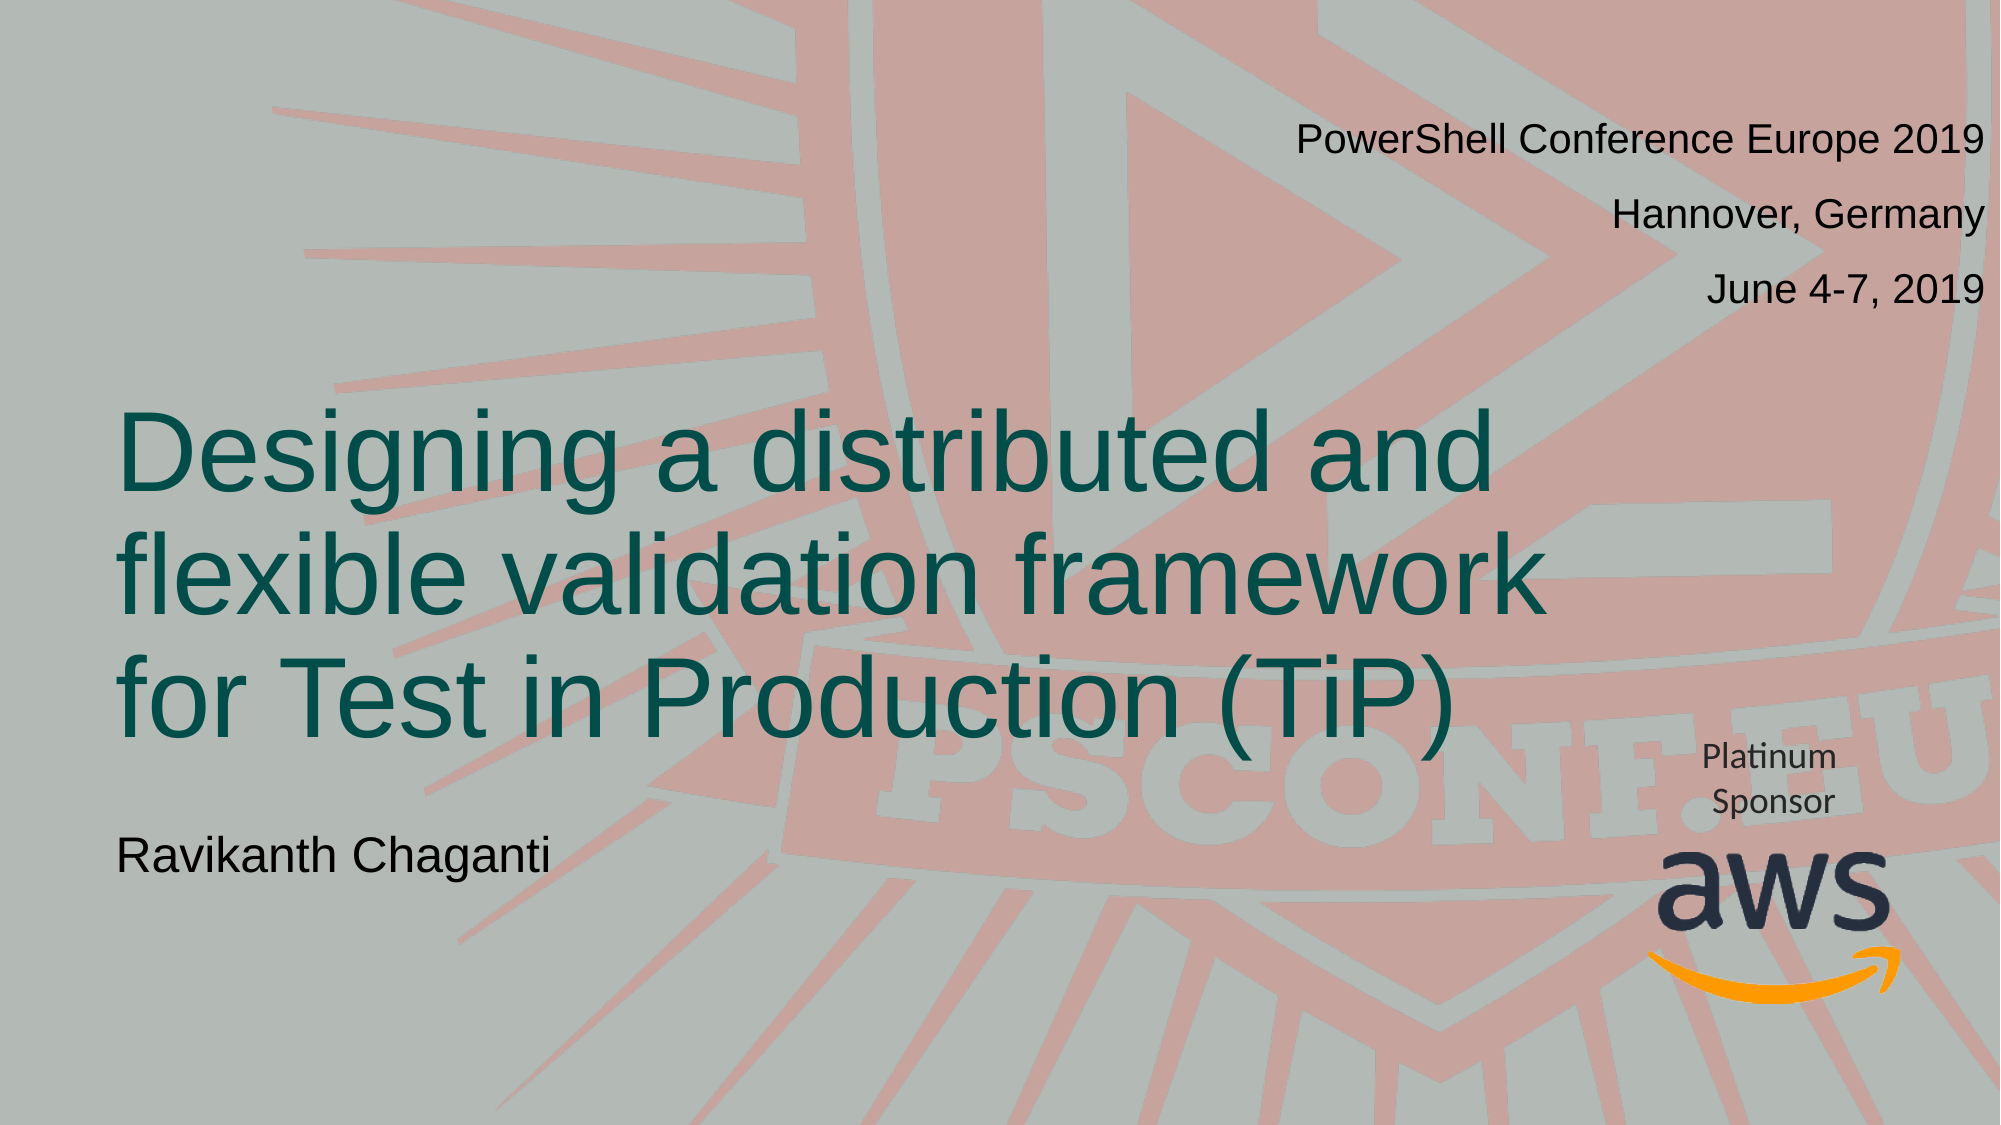

# Designing a distributed and flexible validation framework for Test in Production (TiP)
Ravikanth Chaganti